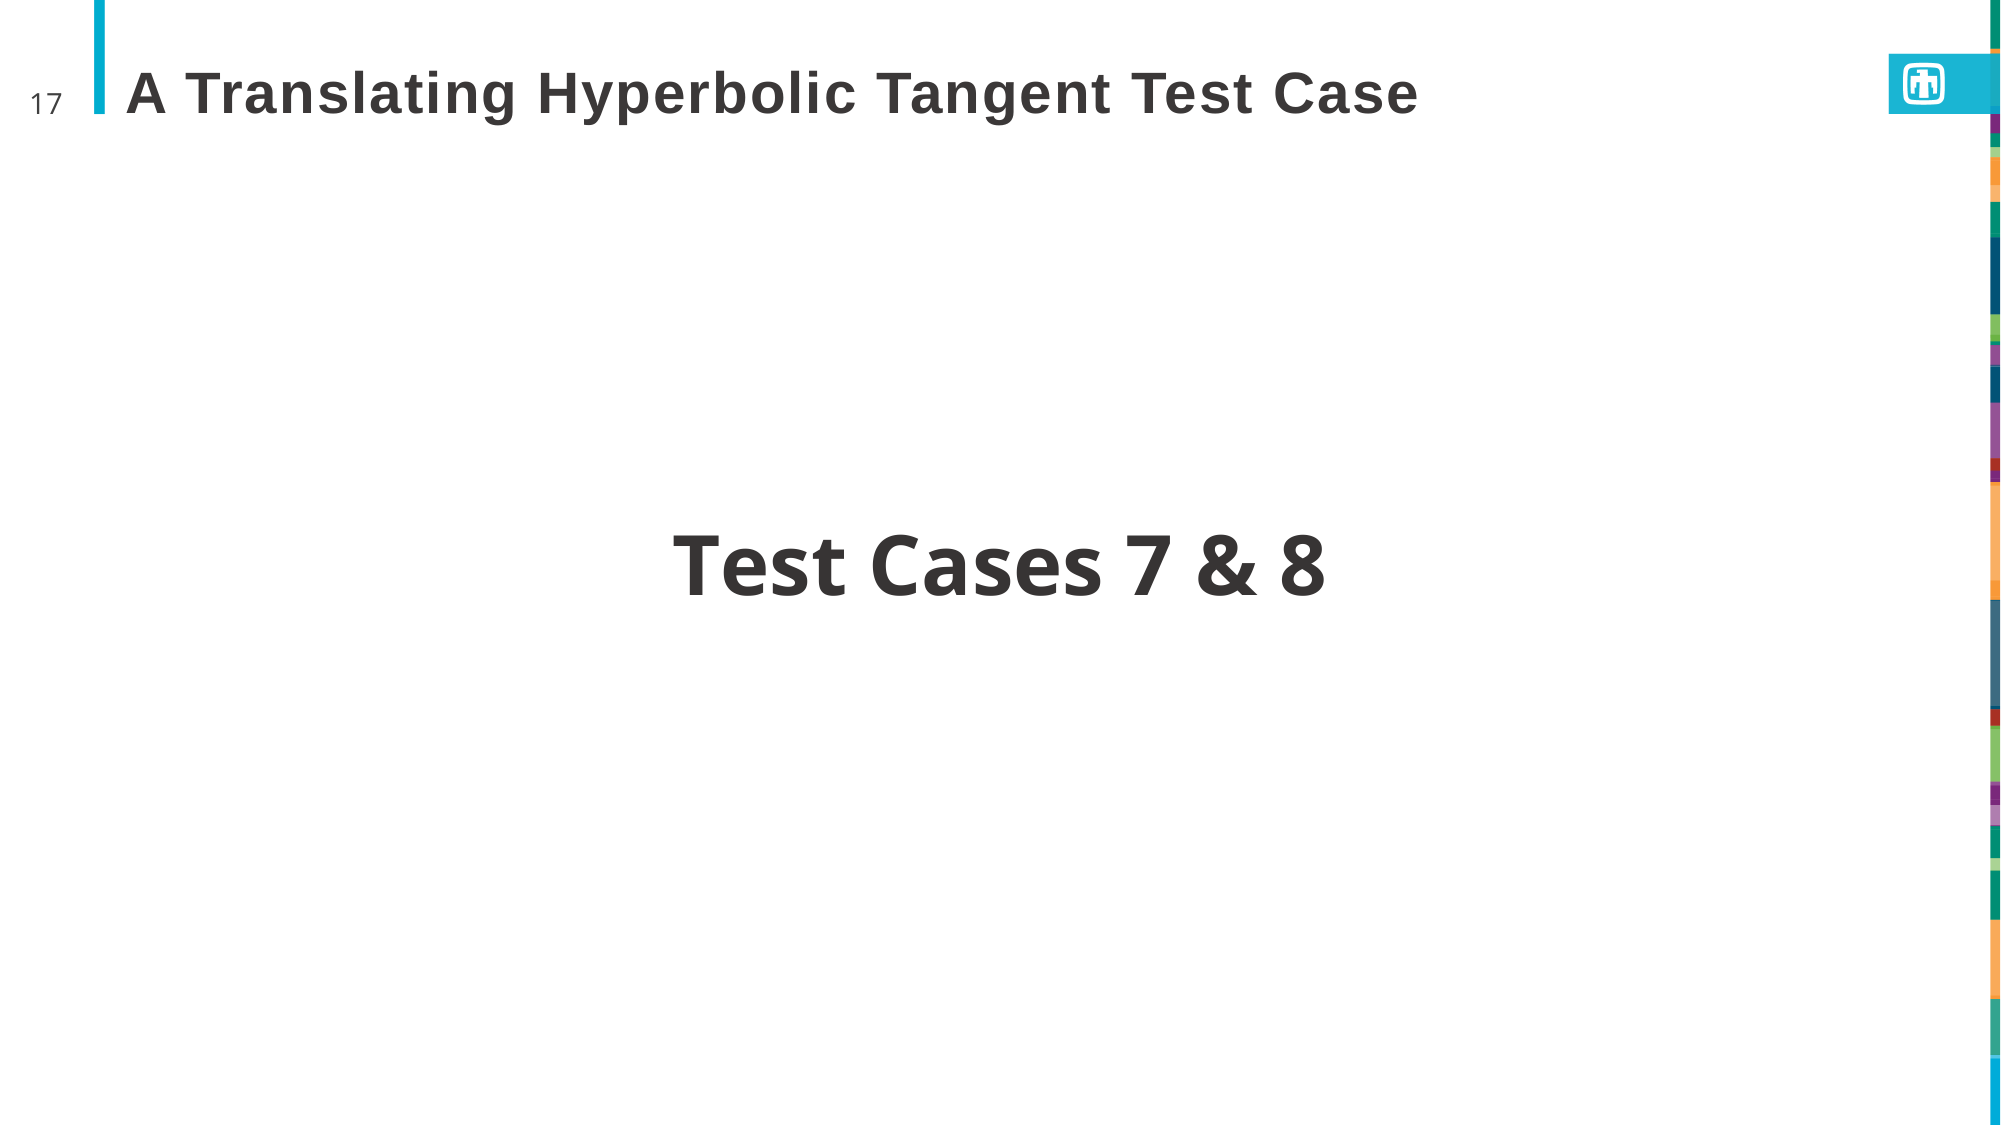

17
# A Translating Hyperbolic Tangent Test Case
Test Cases 7 & 8